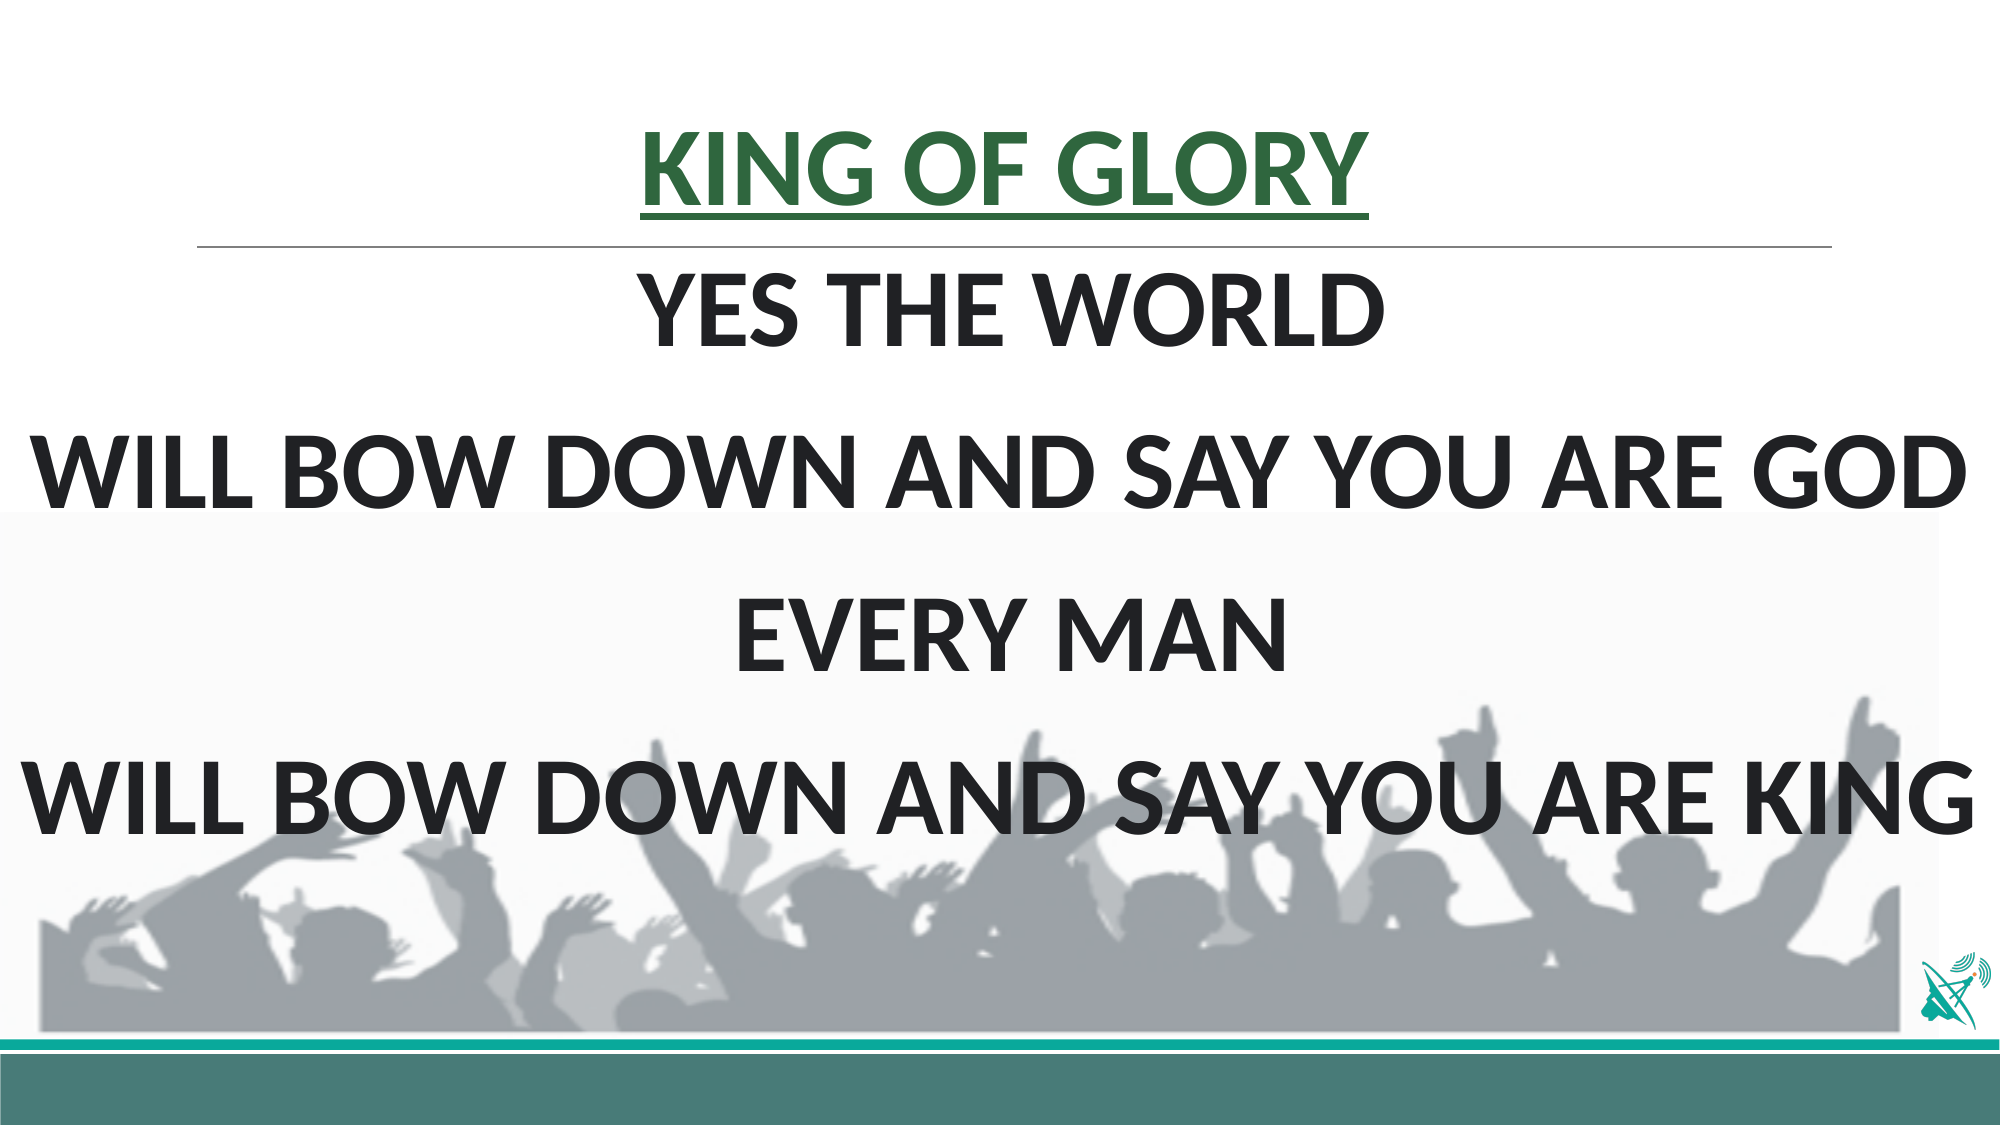

# KING OF GLORY
YES THE WORLD
WILL BOW DOWN AND SAY YOU ARE GOD
EVERY MAN
WILL BOW DOWN AND SAY YOU ARE KING